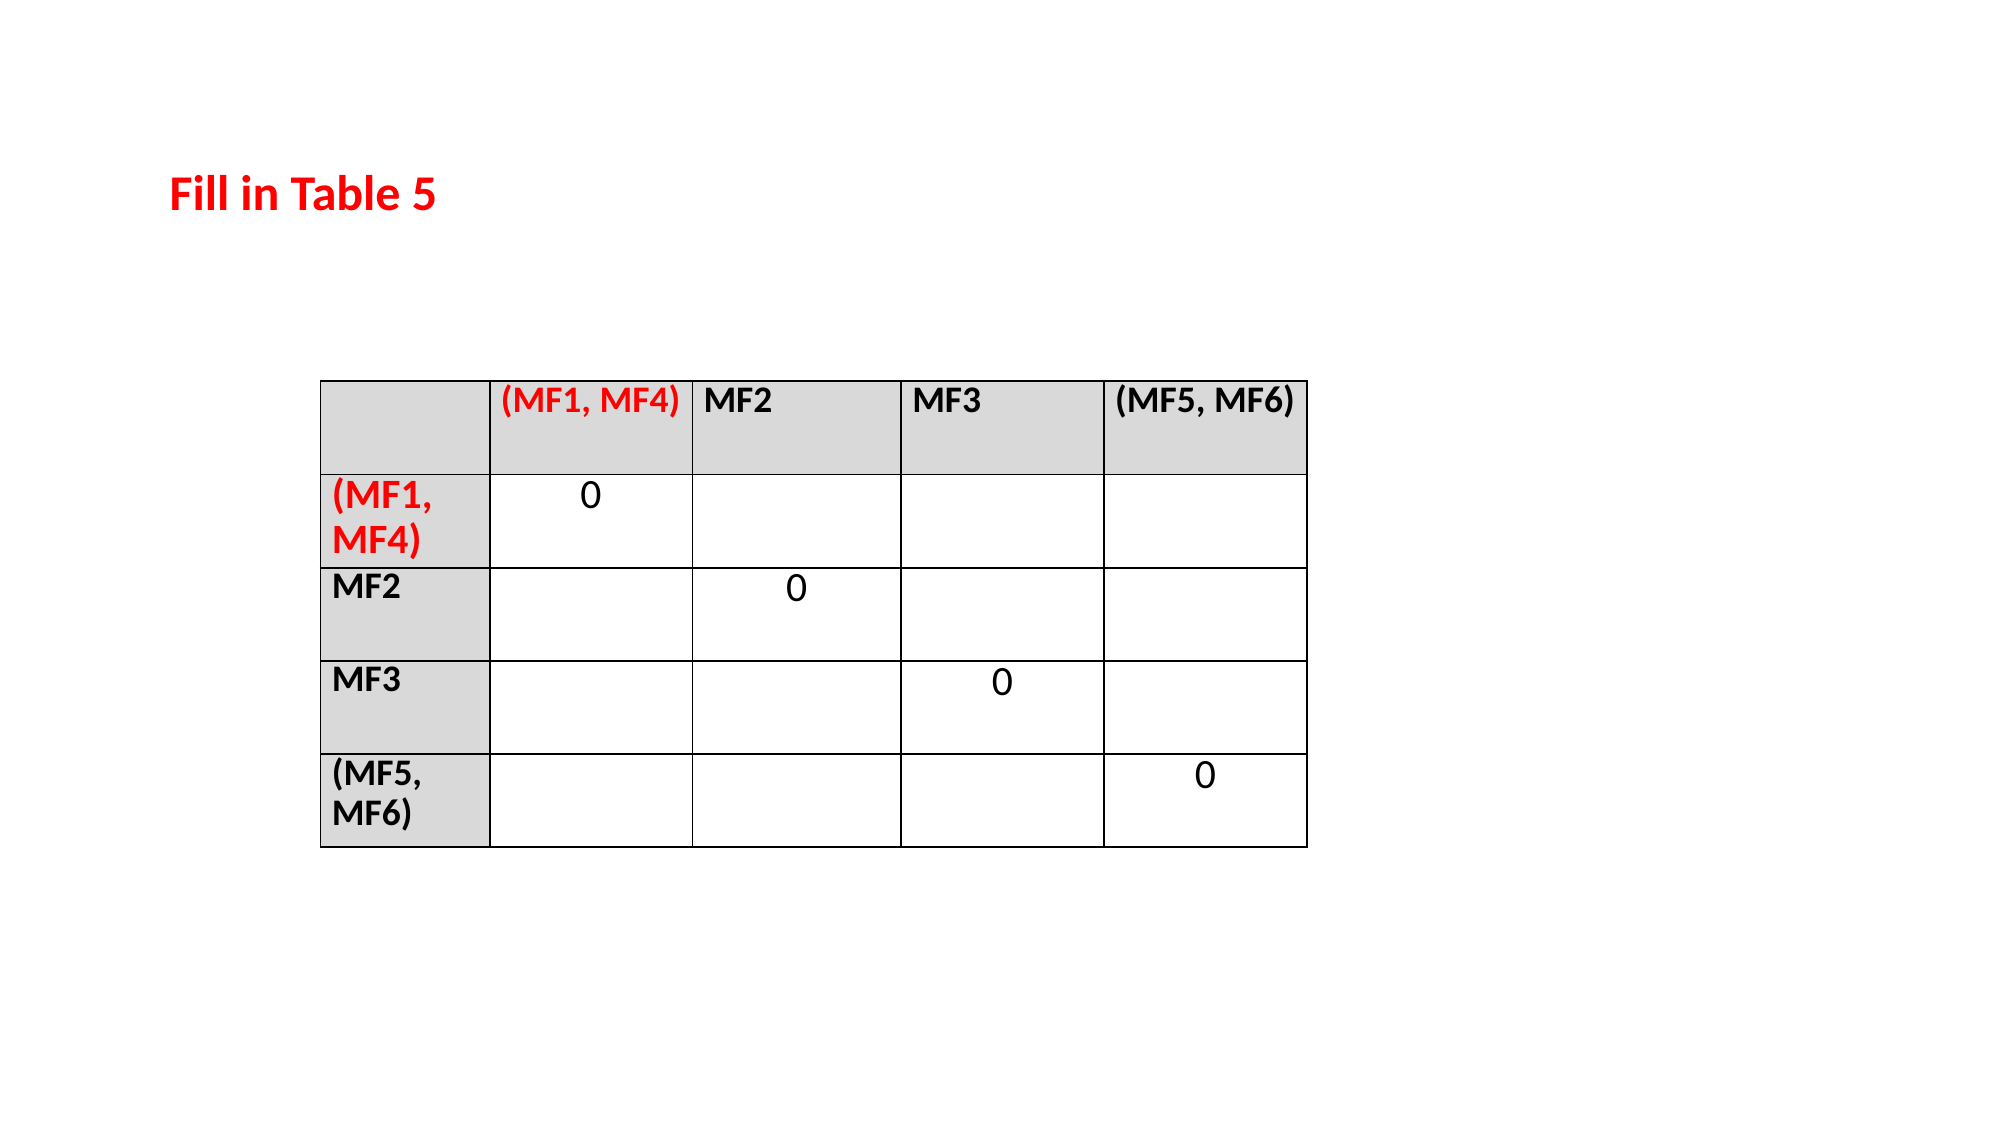

Fill in Table 5
|  | (MF1, MF4) | MF2 | MF3 | (MF5, MF6) |
| --- | --- | --- | --- | --- |
| (MF1, MF4) | 0 |  |  |  |
| MF2 |  | 0 |  |  |
| MF3 |  |  | 0 |  |
| (MF5, MF6) |  |  |  | 0 |